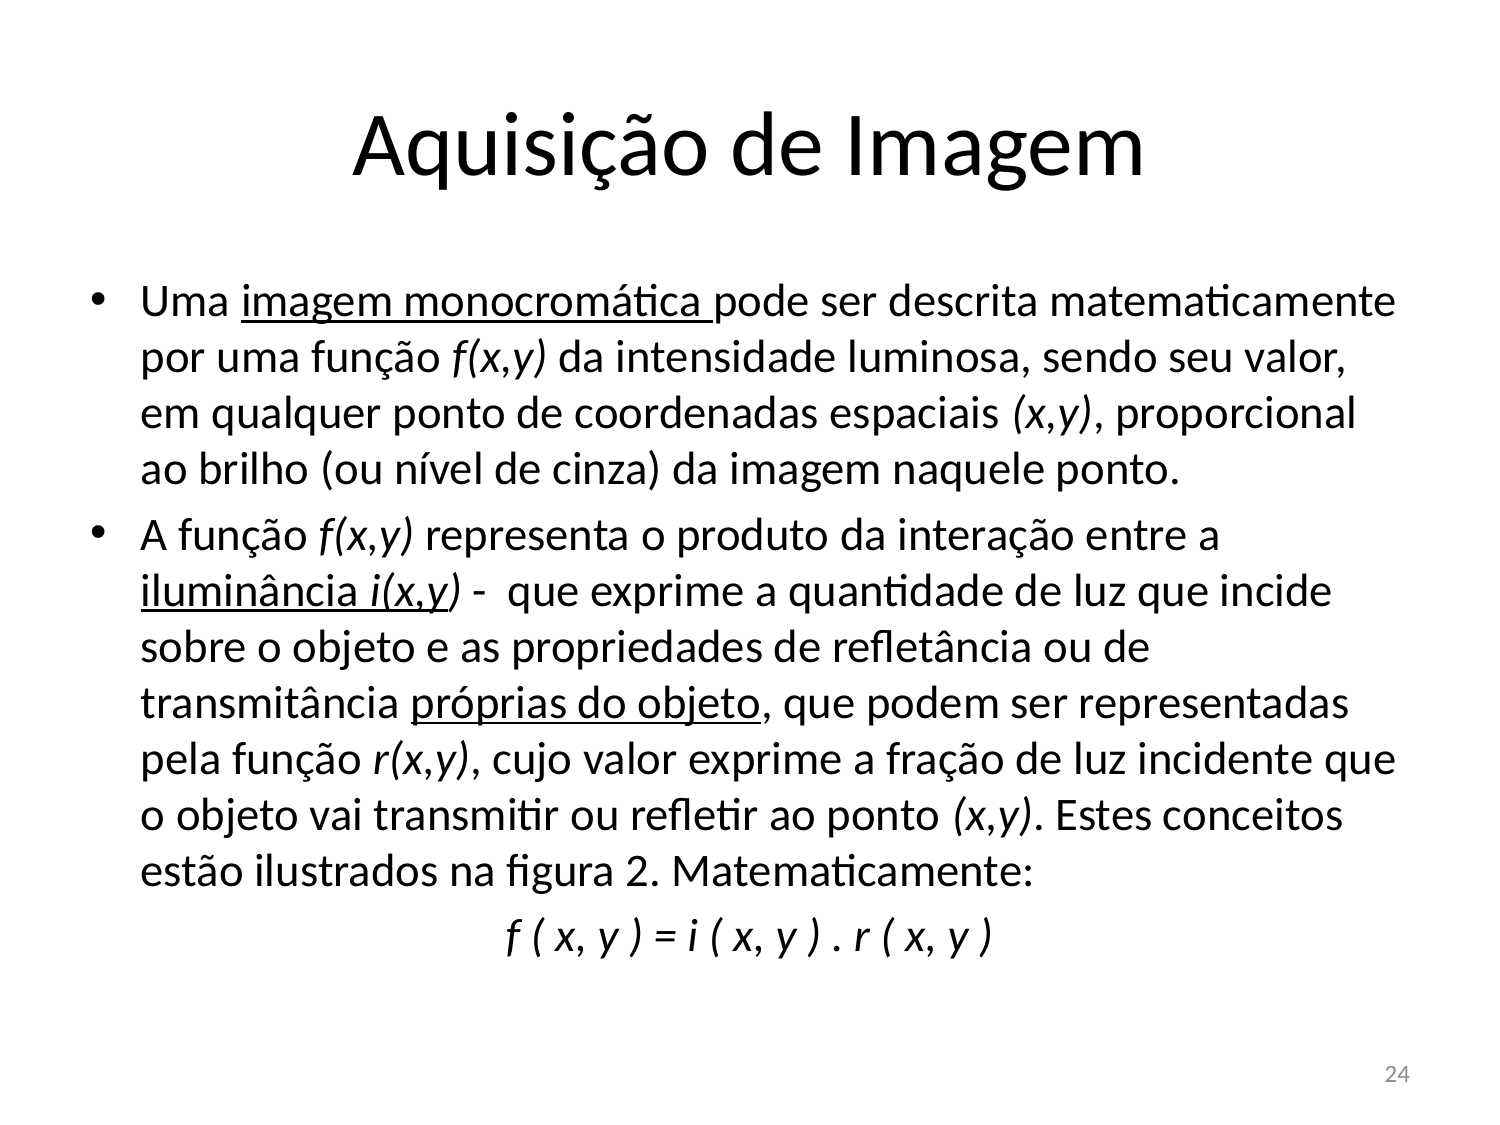

# Aquisição de Imagem
Uma imagem monocromática pode ser descrita matematicamente por uma função f(x,y) da intensidade luminosa, sendo seu valor, em qualquer ponto de coordenadas espaciais (x,y), proporcional ao brilho (ou nível de cinza) da imagem naquele ponto.
A função f(x,y) representa o produto da interação entre a iluminância i(x,y) -  que exprime a quantidade de luz que incide sobre o objeto e as propriedades de refletância ou de transmitância próprias do objeto, que podem ser representadas pela função r(x,y), cujo valor exprime a fração de luz incidente que o objeto vai transmitir ou refletir ao ponto (x,y). Estes conceitos estão ilustrados na figura 2. Matematicamente:
f ( x, y ) = i ( x, y ) . r ( x, y )
24